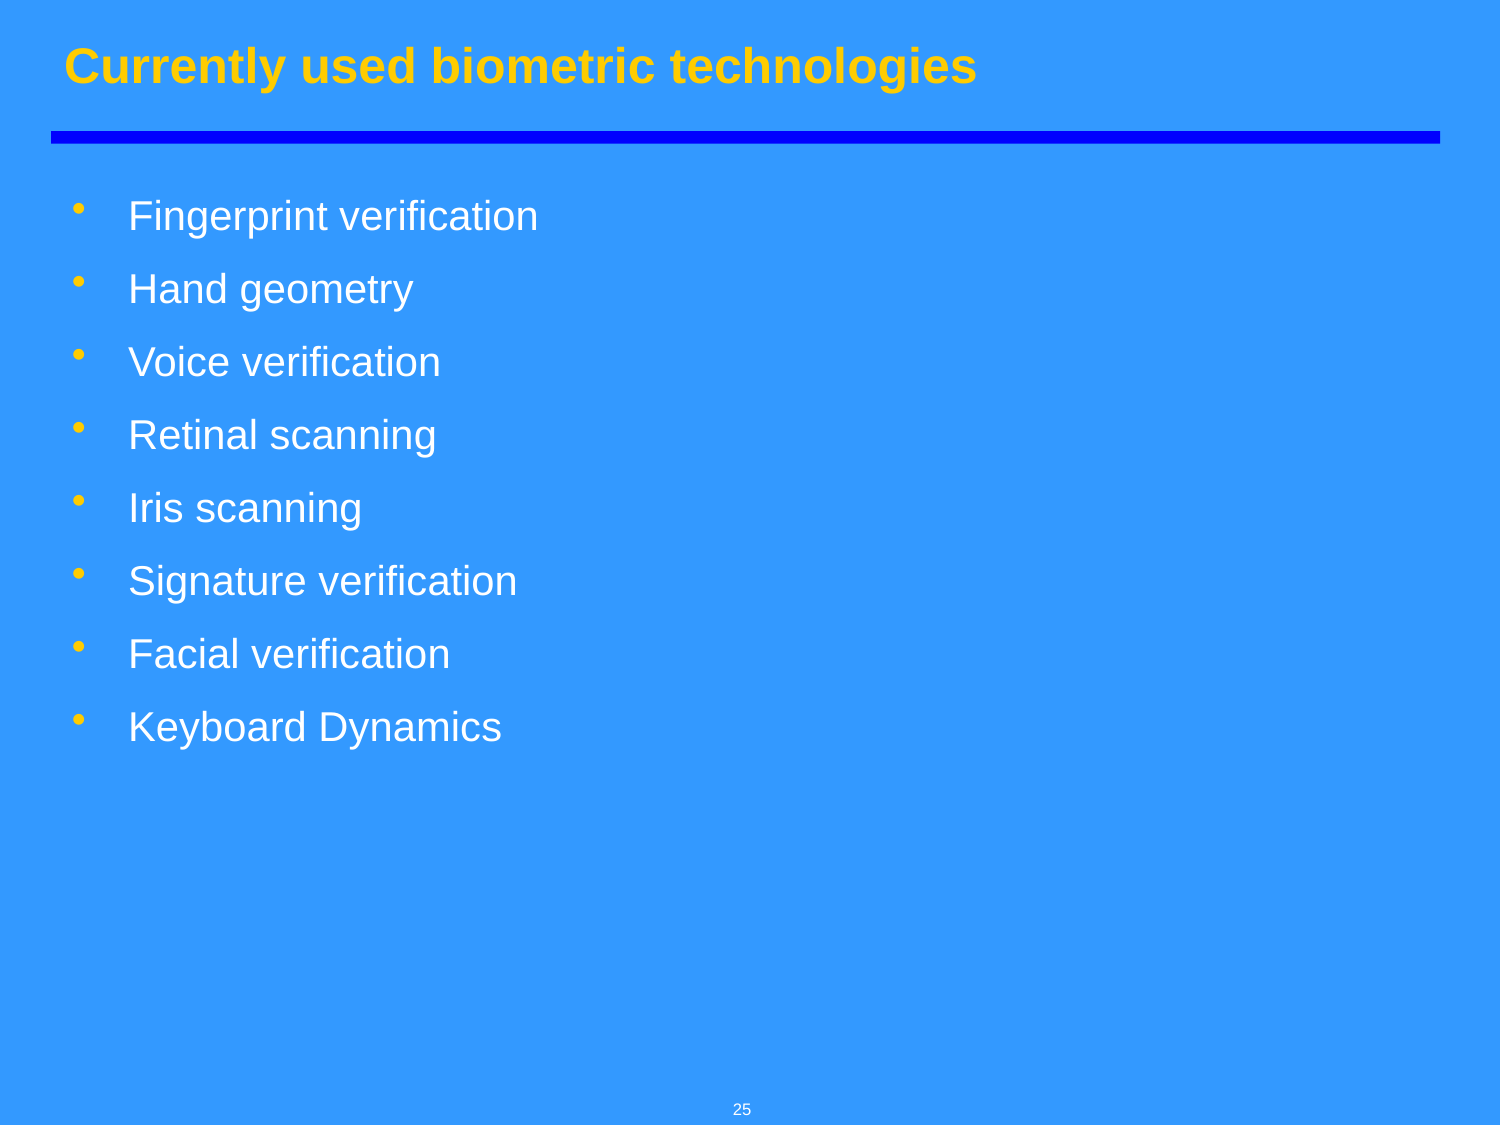

# Currently used biometric technologies
Fingerprint verification
Hand geometry
Voice verification
Retinal scanning
Iris scanning
Signature verification
Facial verification
Keyboard Dynamics
25